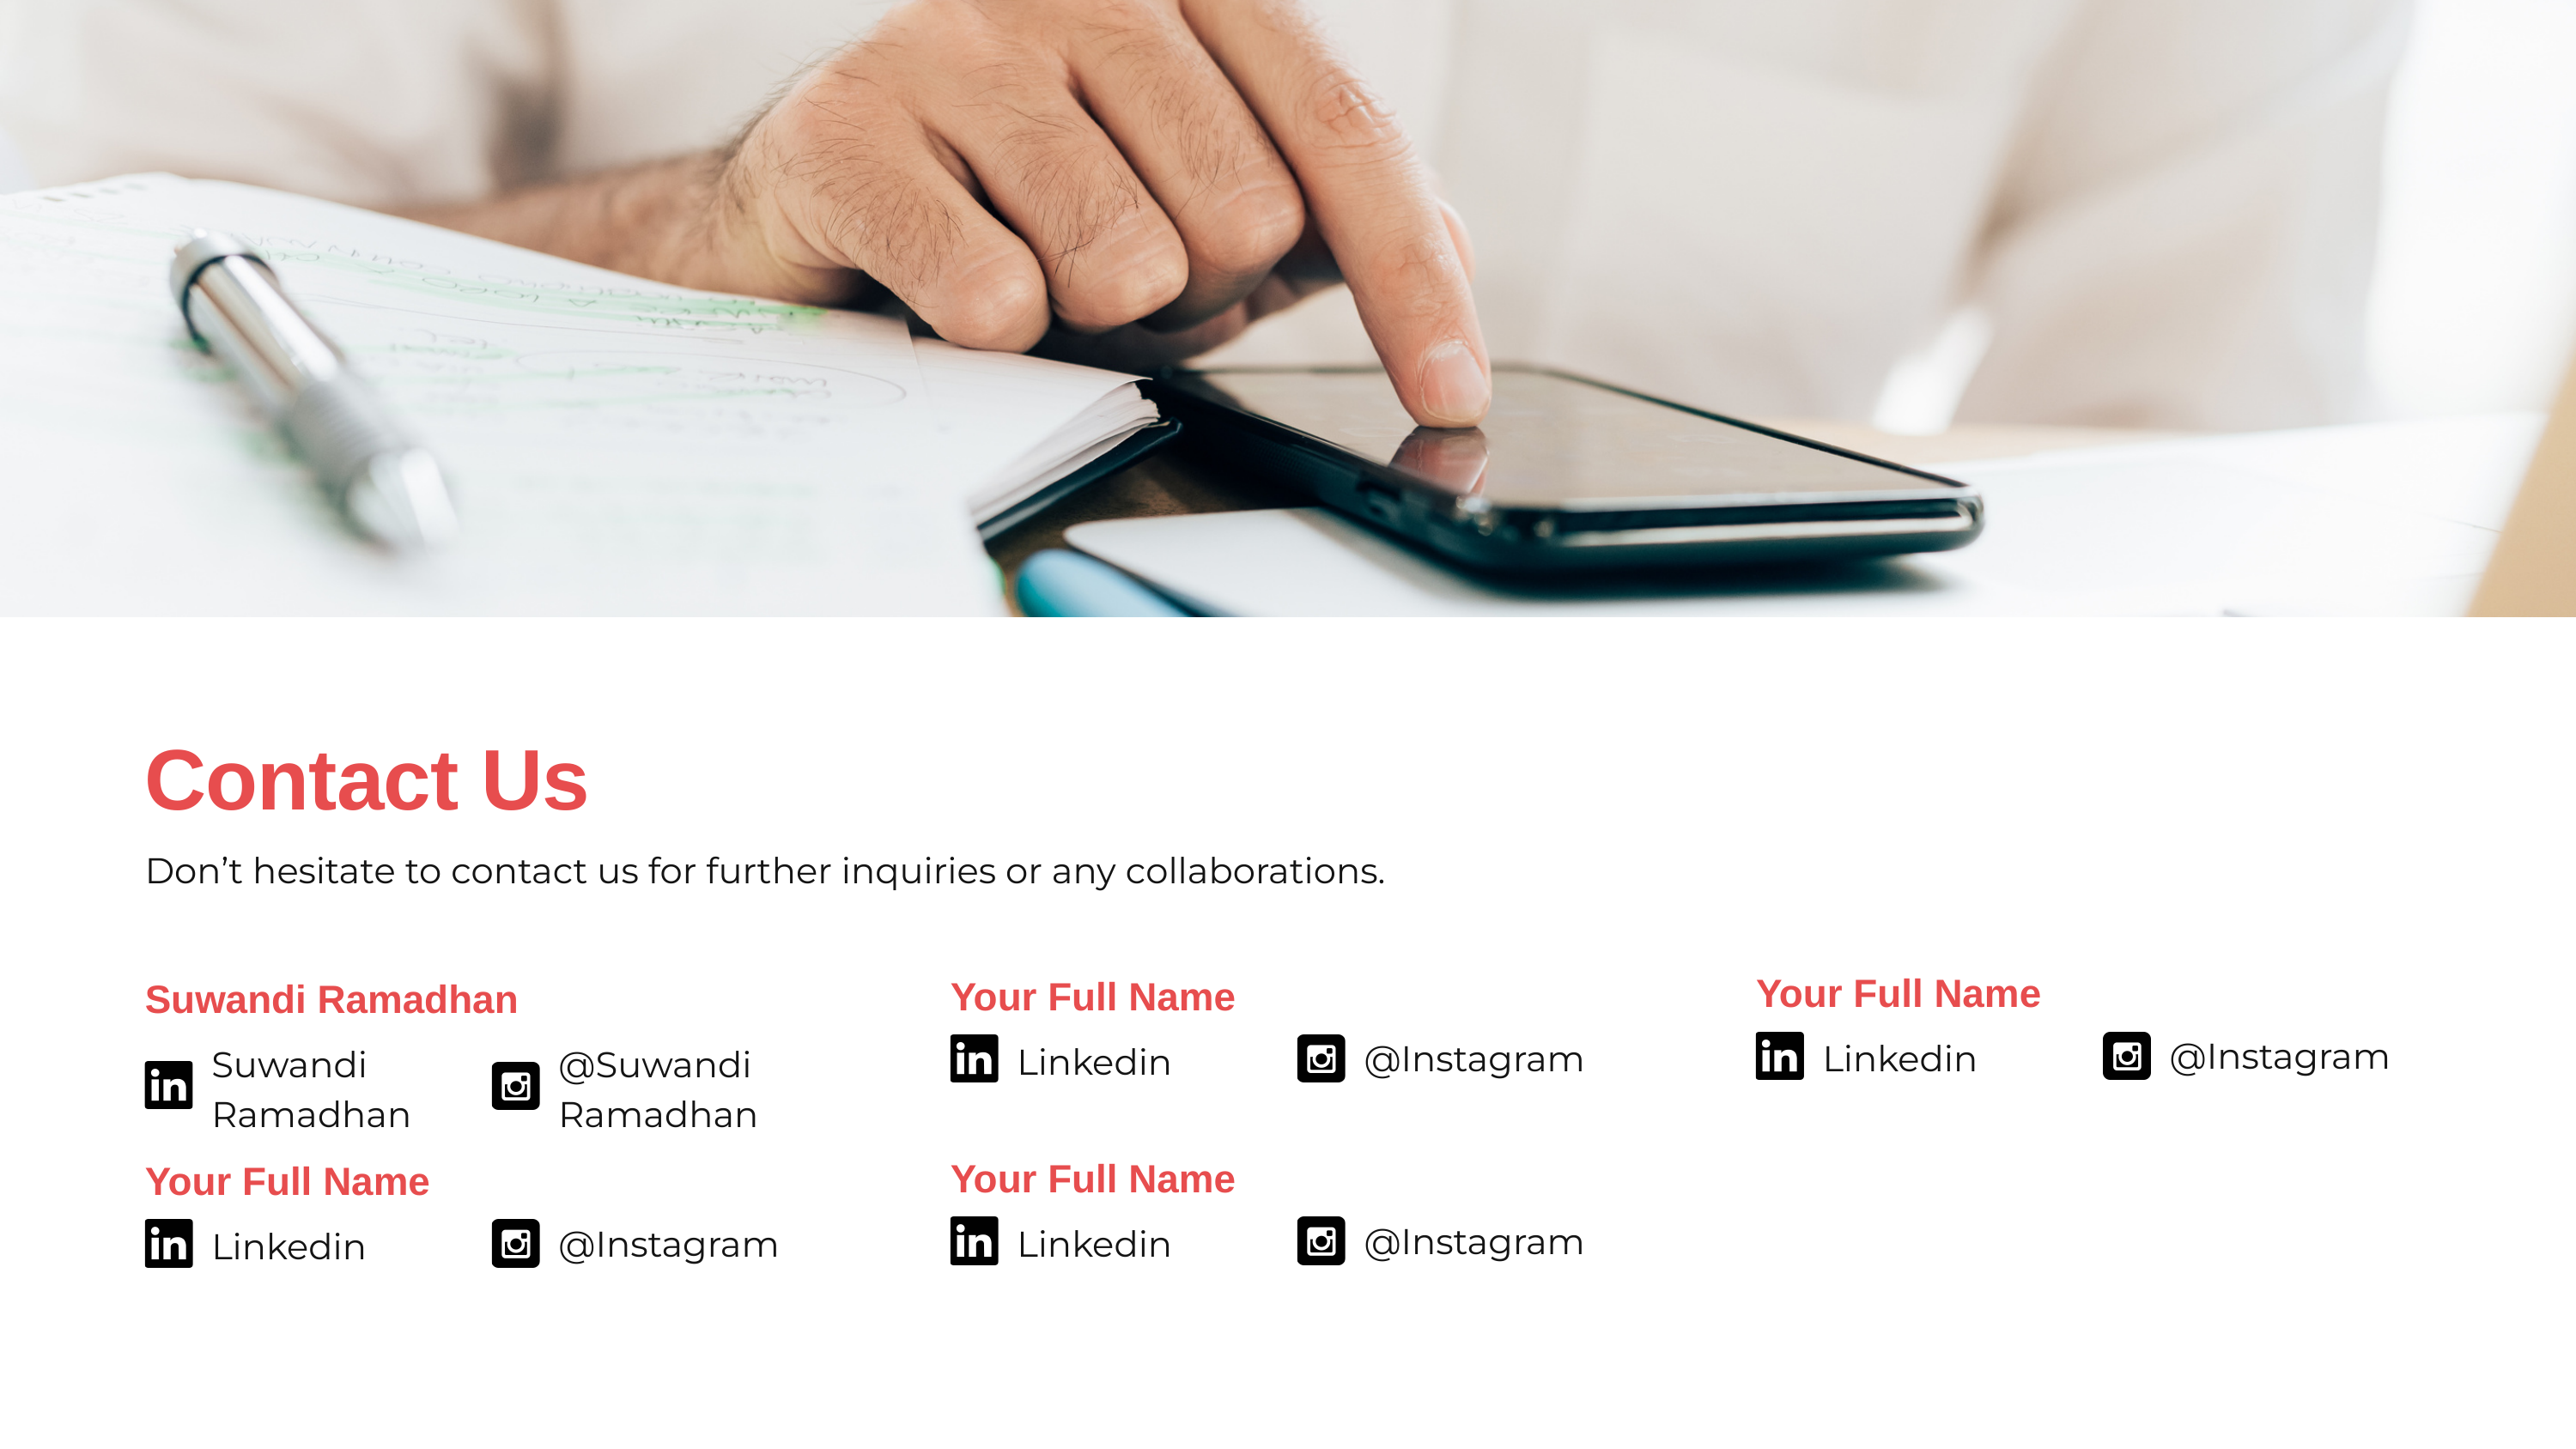

Contact Us
Don’t hesitate to contact us for further inquiries or any collaborations.
Your Full Name
Your Full Name
Suwandi Ramadhan
@Instagram
@Instagram
Linkedin

Linkedin

Suwandi Ramadhan
@Suwandi Ramadhan

Your Full Name
Your Full Name
@Instagram
@Instagram
Linkedin

Linkedin